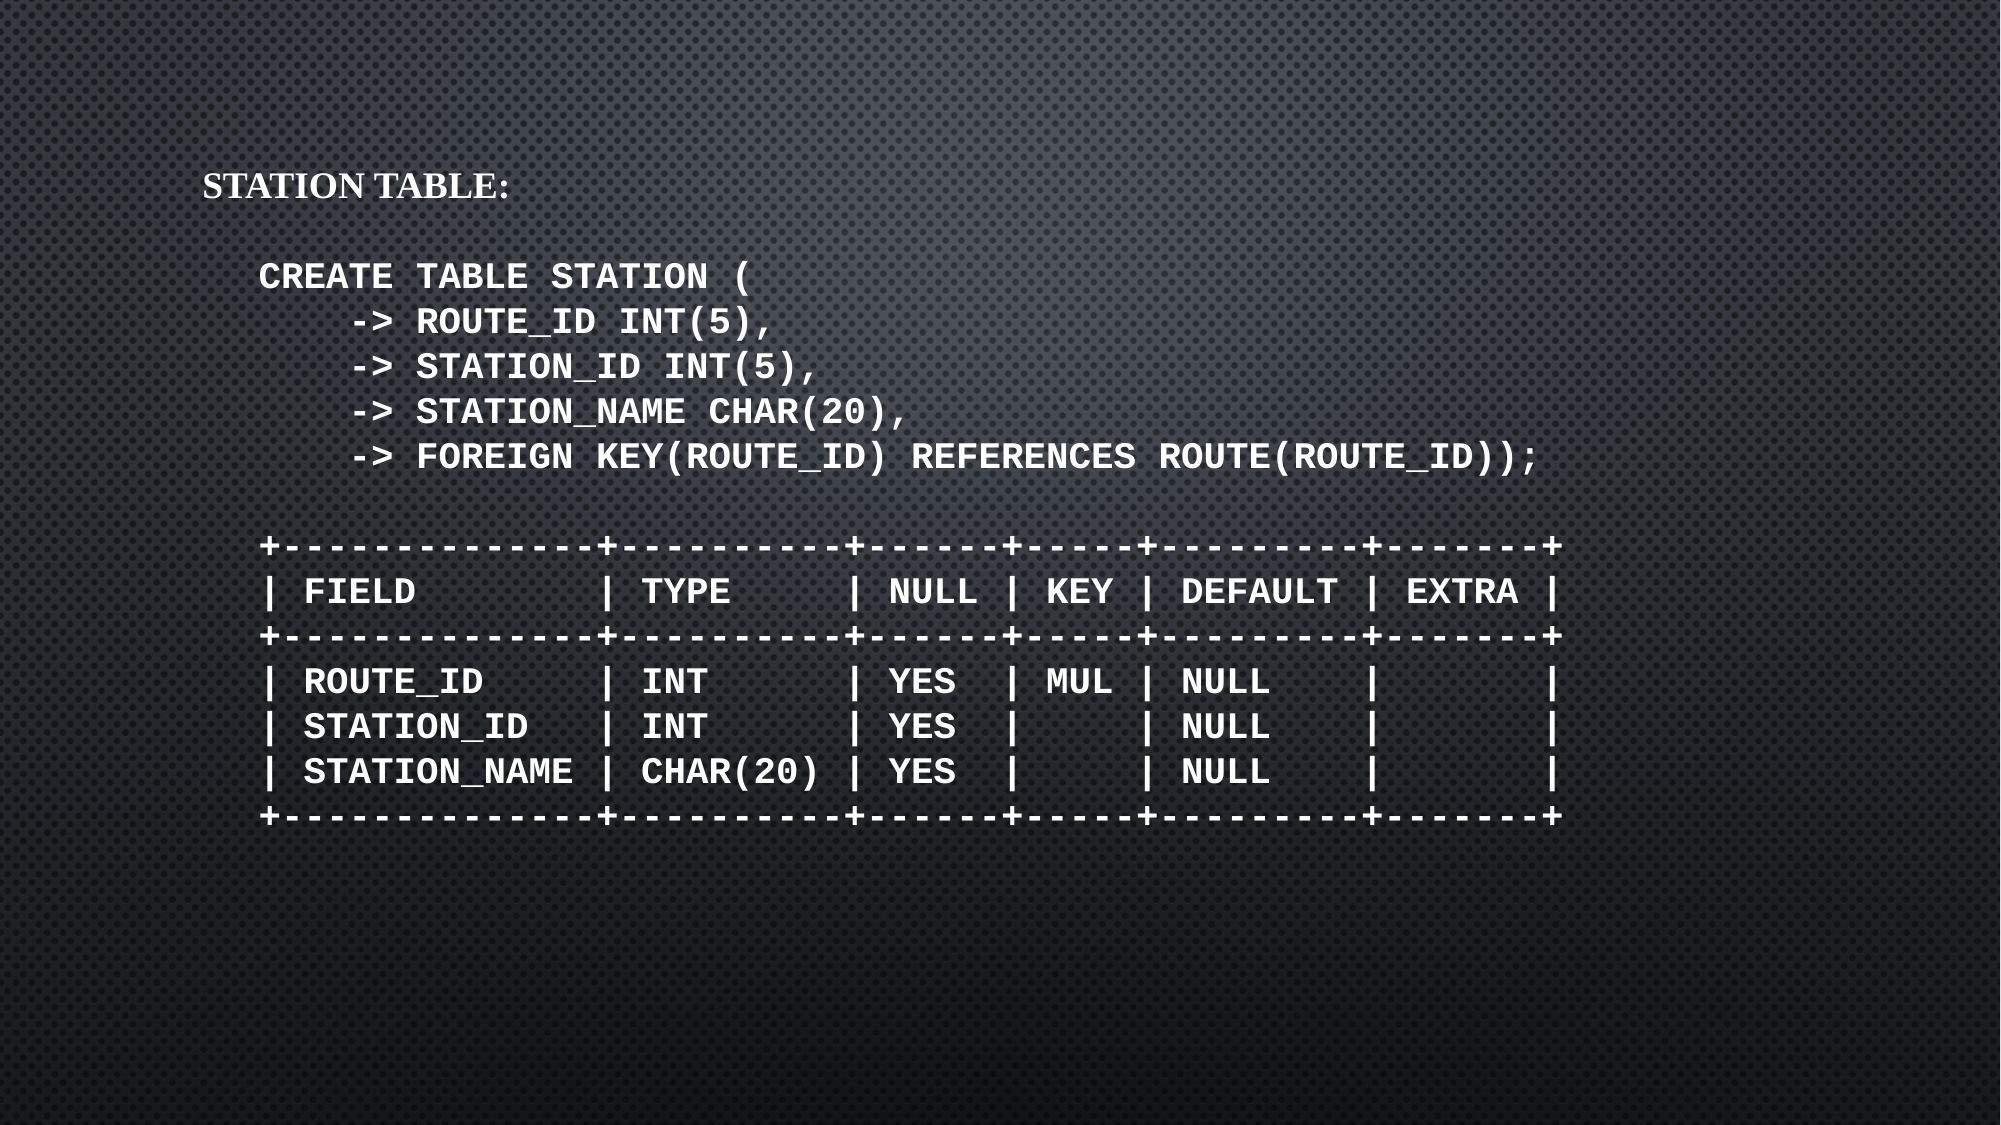

# STATION TABLE:   CREATE TABLE STATION ( -> ROUTE_ID INT(5), -> STATION_ID INT(5), -> STATION_NAME CHAR(20), -> FOREIGN KEY(ROUTE_ID) REFERENCES ROUTE(ROUTE_ID));   +--------------+----------+------+-----+---------+-------+ | Field        | Type     | Null | Key | Default | Extra | +--------------+----------+------+-----+---------+-------+ | ROUTE_ID     | int      | YES  | MUL | NULL    |       | | STATION_ID   | int      | YES  |     | NULL    |       | | STATION_NAME | char(20) | YES  |     | NULL    |       | +--------------+----------+------+-----+---------+-------+